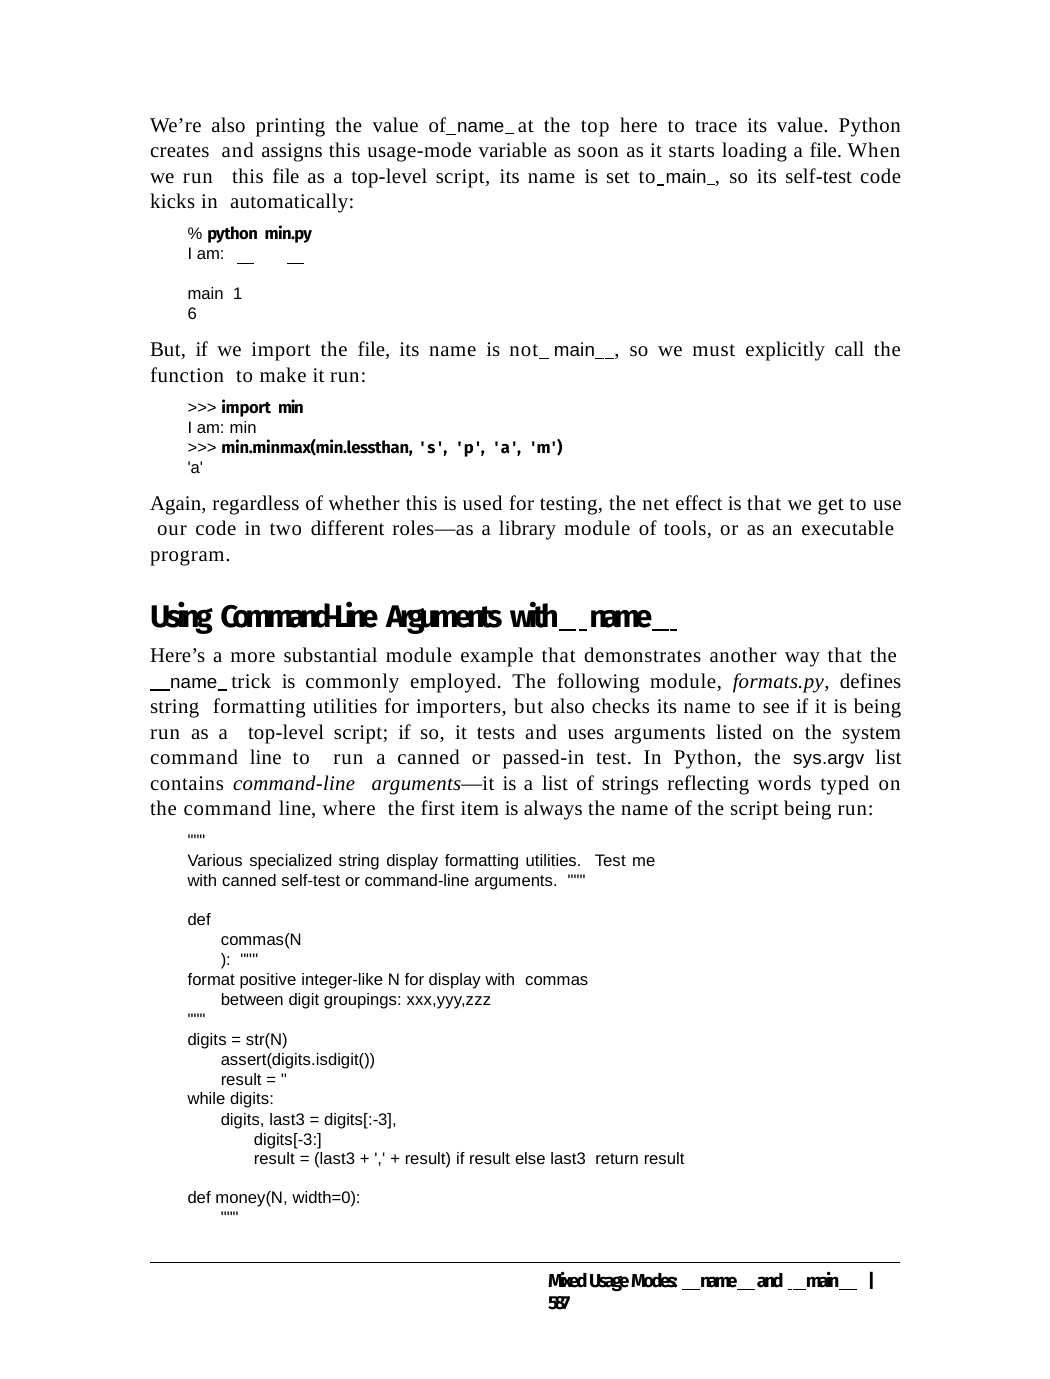

We’re also printing the value of name at the top here to trace its value. Python creates  and assigns this usage-mode variable as soon as it starts loading a file. When we run  this file as a top-level script, its name is set to main , so its self-test code kicks in  automatically:
% python min.py
I am:	main  1
6
But, if we import the file, its name is not main  , so we must explicitly call the function  to make it run:
>>> import min
I am: min
>>> min.minmax(min.lessthan, 's', 'p', 'a', 'm')
'a'
Again, regardless of whether this is used for testing, the net effect is that we get to use  our code in two different roles—as a library module of tools, or as an executable  program.

Using Command-Line Arguments with   name
Here’s a more substantial module example that demonstrates another way that the
  name trick is commonly employed. The following module, formats.py, defines string  formatting utilities for importers, but also checks its name to see if it is being run as a  top-level script; if so, it tests and uses arguments listed on the system command line to  run a canned or passed-in test. In Python, the sys.argv list contains command-line  arguments—it is a list of strings reflecting words typed on the command line, where  the first item is always the name of the script being run:
"""
Various specialized string display formatting utilities.  Test me with canned self-test or command-line arguments.  """

def commas(N):  """
format positive integer-like N for display with  commas between digit groupings: xxx,yyy,zzz
"""
digits = str(N)  assert(digits.isdigit())  result = ''
while digits:
digits, last3 = digits[:-3], digits[-3:]
result = (last3 + ',' + result) if result else last3  return result

def money(N, width=0):  """

Mixed Usage Modes:     name    and     main      |  587